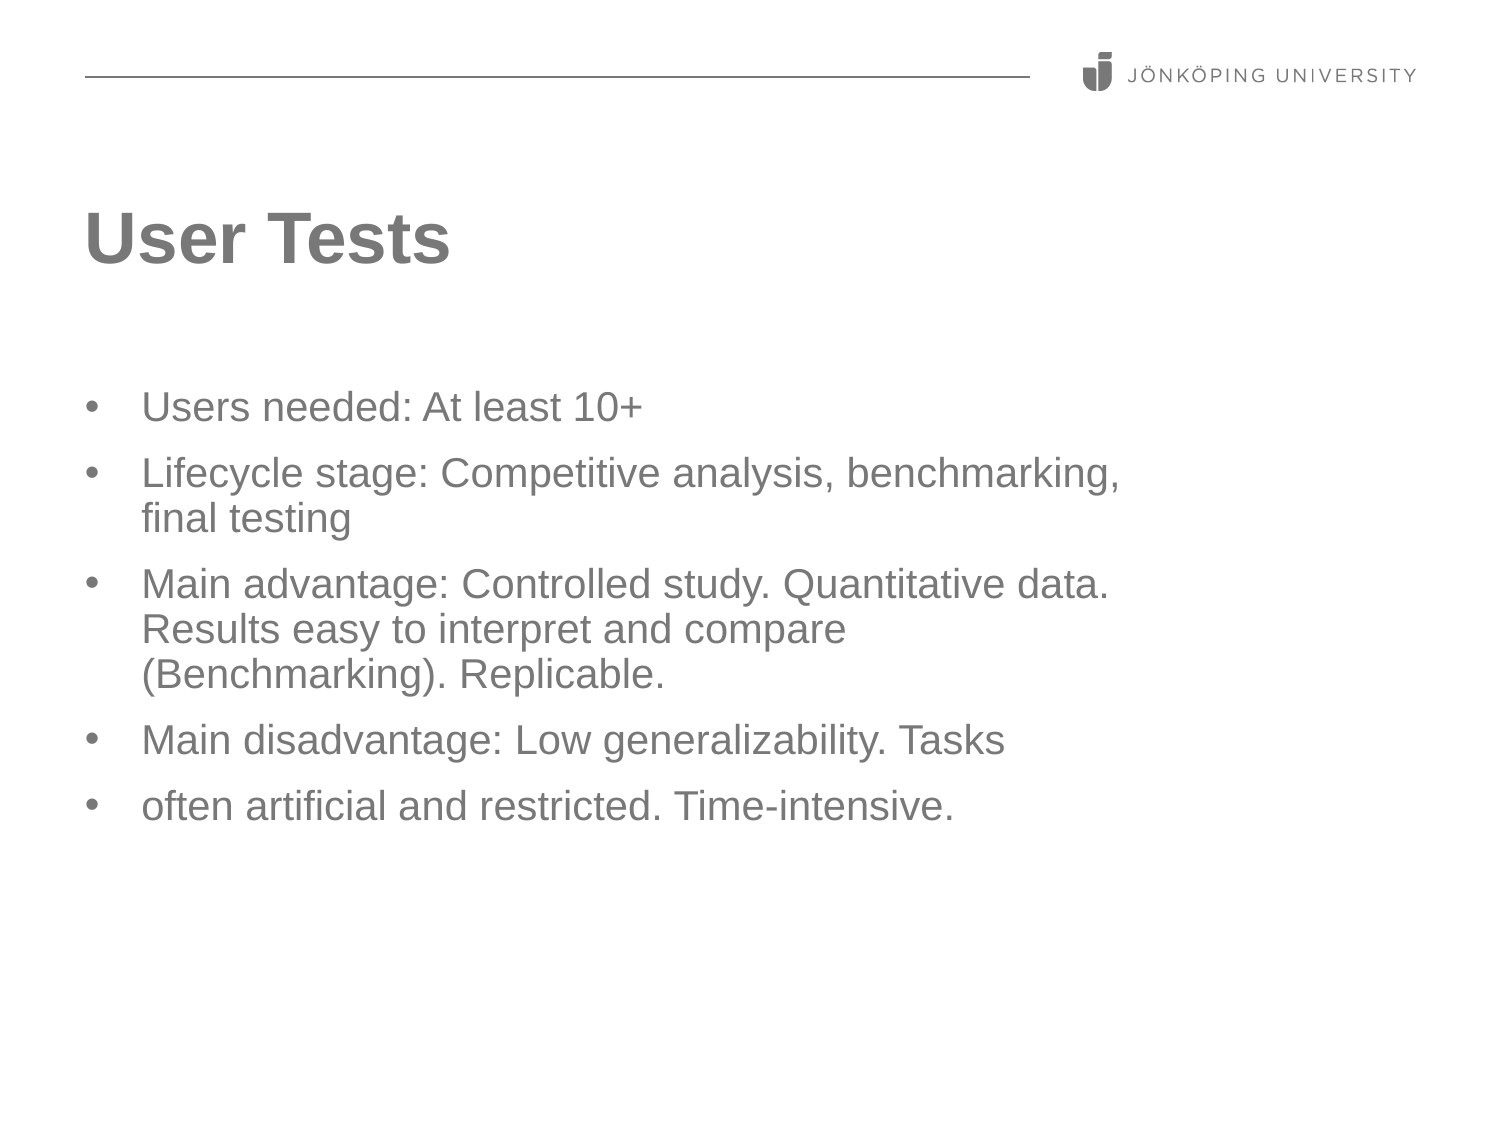

# User Tests
Users needed: At least 10+
Lifecycle stage: Competitive analysis, benchmarking, final testing
Main advantage: Controlled study. Quantitative data. Results easy to interpret and compare (Benchmarking). Replicable.
Main disadvantage: Low generalizability. Tasks
often artificial and restricted. Time-intensive.